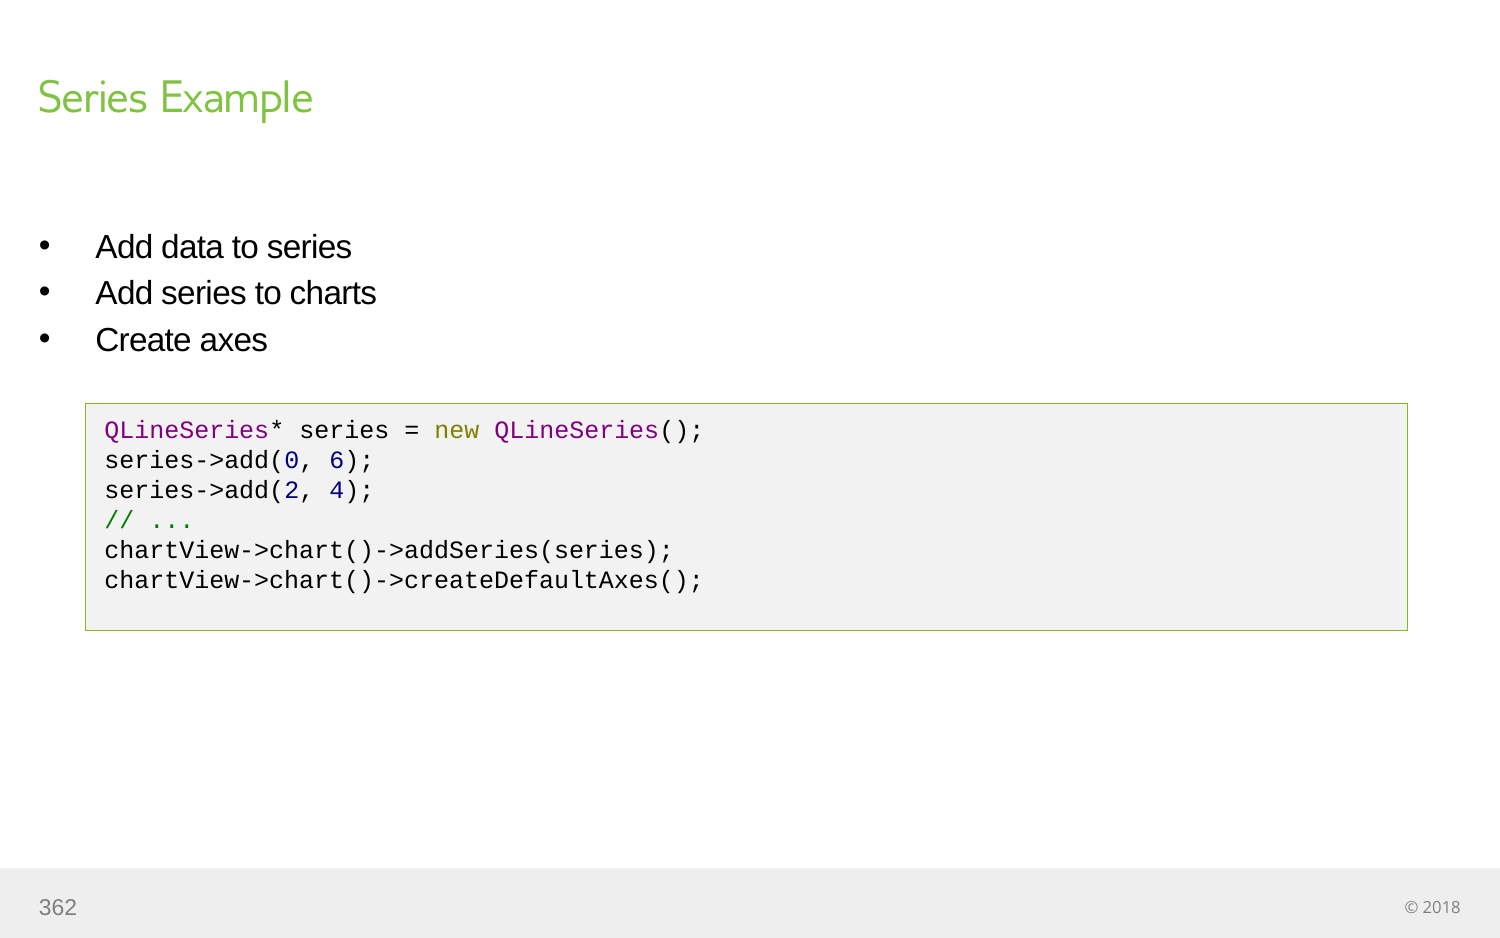

# Series Example
Add data to series
Add series to charts
Create axes

QLineSeries* series = new QLineSeries();
series->add(0, 6);
series->add(2, 4);
// ...
chartView->chart()->addSeries(series);
chartView->chart()->createDefaultAxes();
362
© 2018